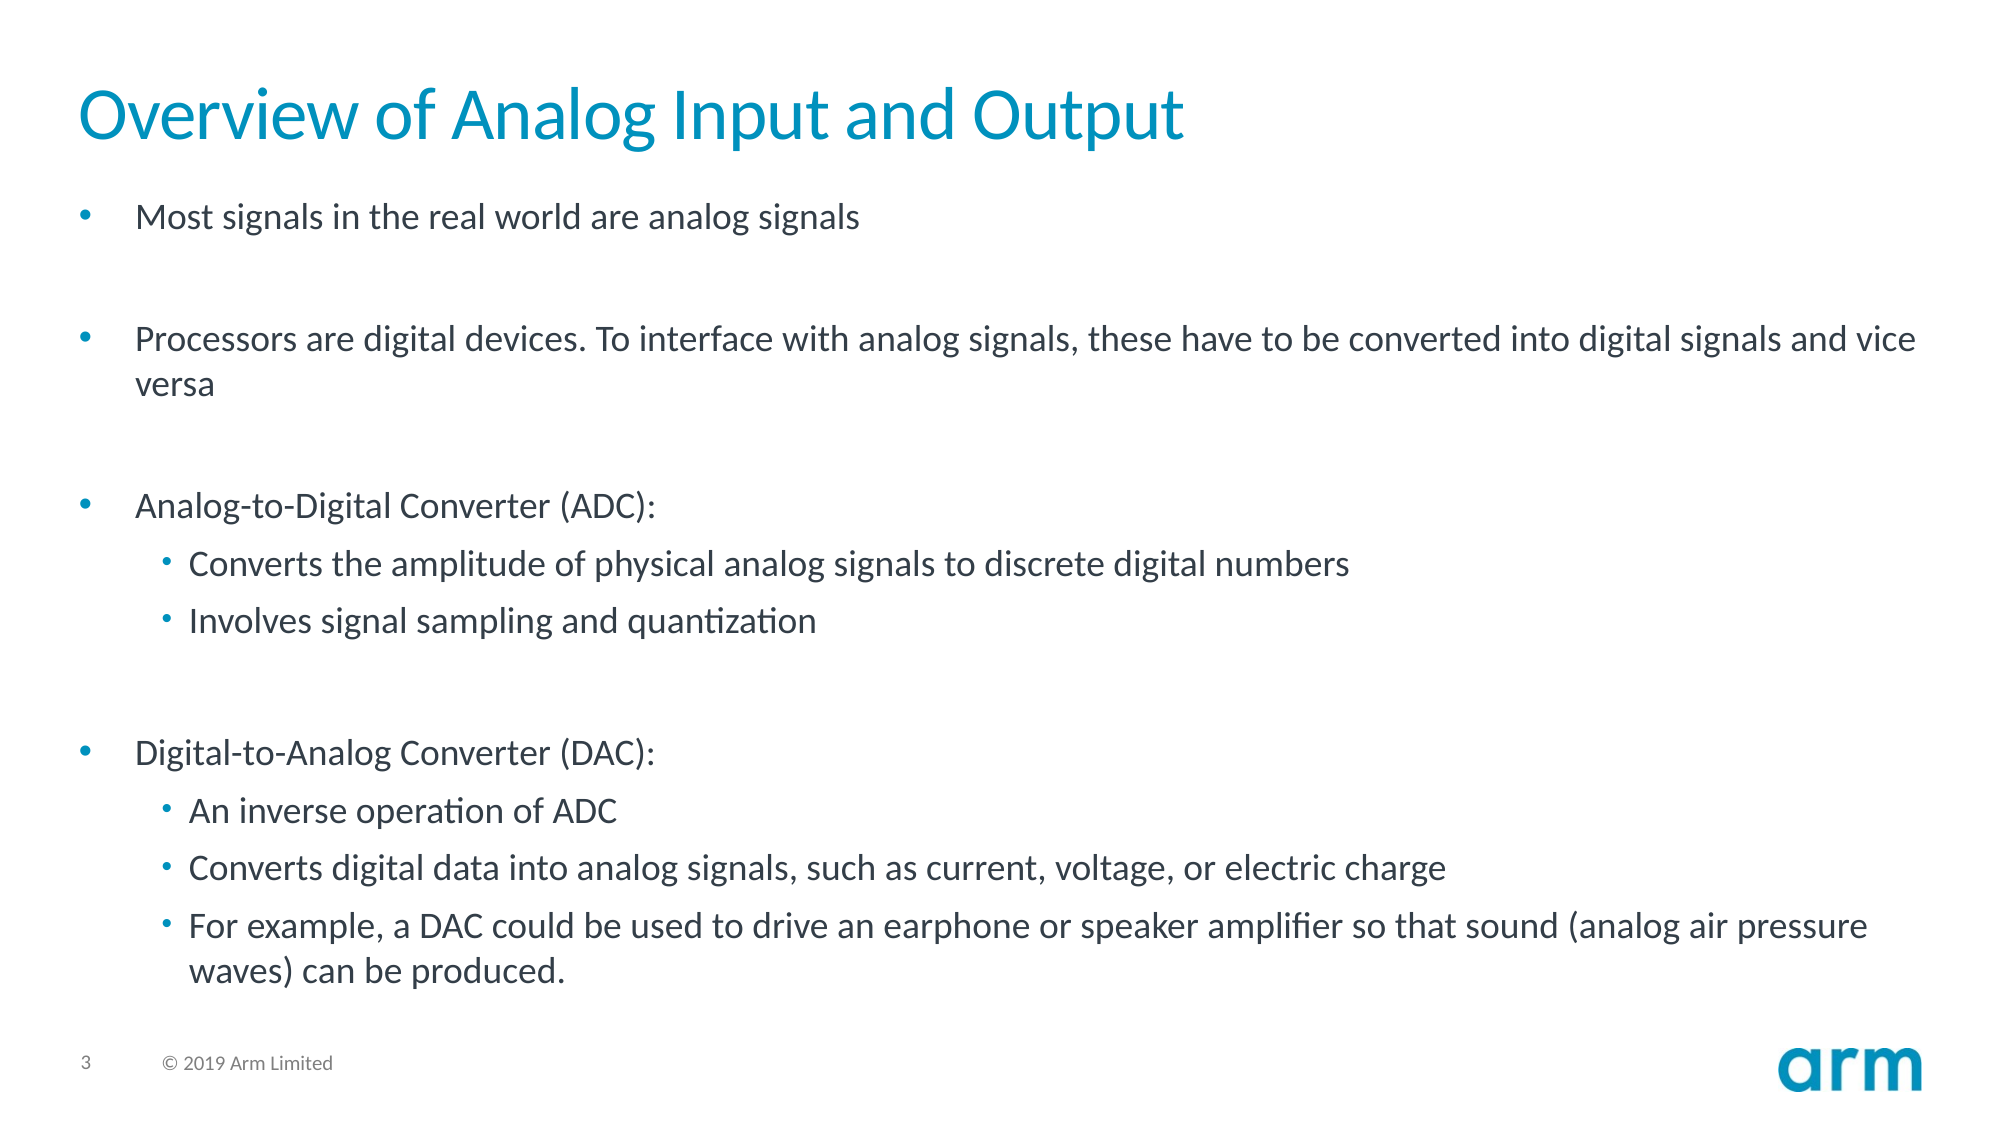

# Overview of Analog Input and Output
Most signals in the real world are analog signals

Processors are digital devices. To interface with analog signals, these have to be converted into digital signals and vice versa

Analog-to-Digital Converter (ADC):
Converts the amplitude of physical analog signals to discrete digital numbers
Involves signal sampling and quantization

Digital-to-Analog Converter (DAC):
An inverse operation of ADC
Converts digital data into analog signals, such as current, voltage, or electric charge
For example, a DAC could be used to drive an earphone or speaker amplifier so that sound (analog air pressure waves) can be produced.